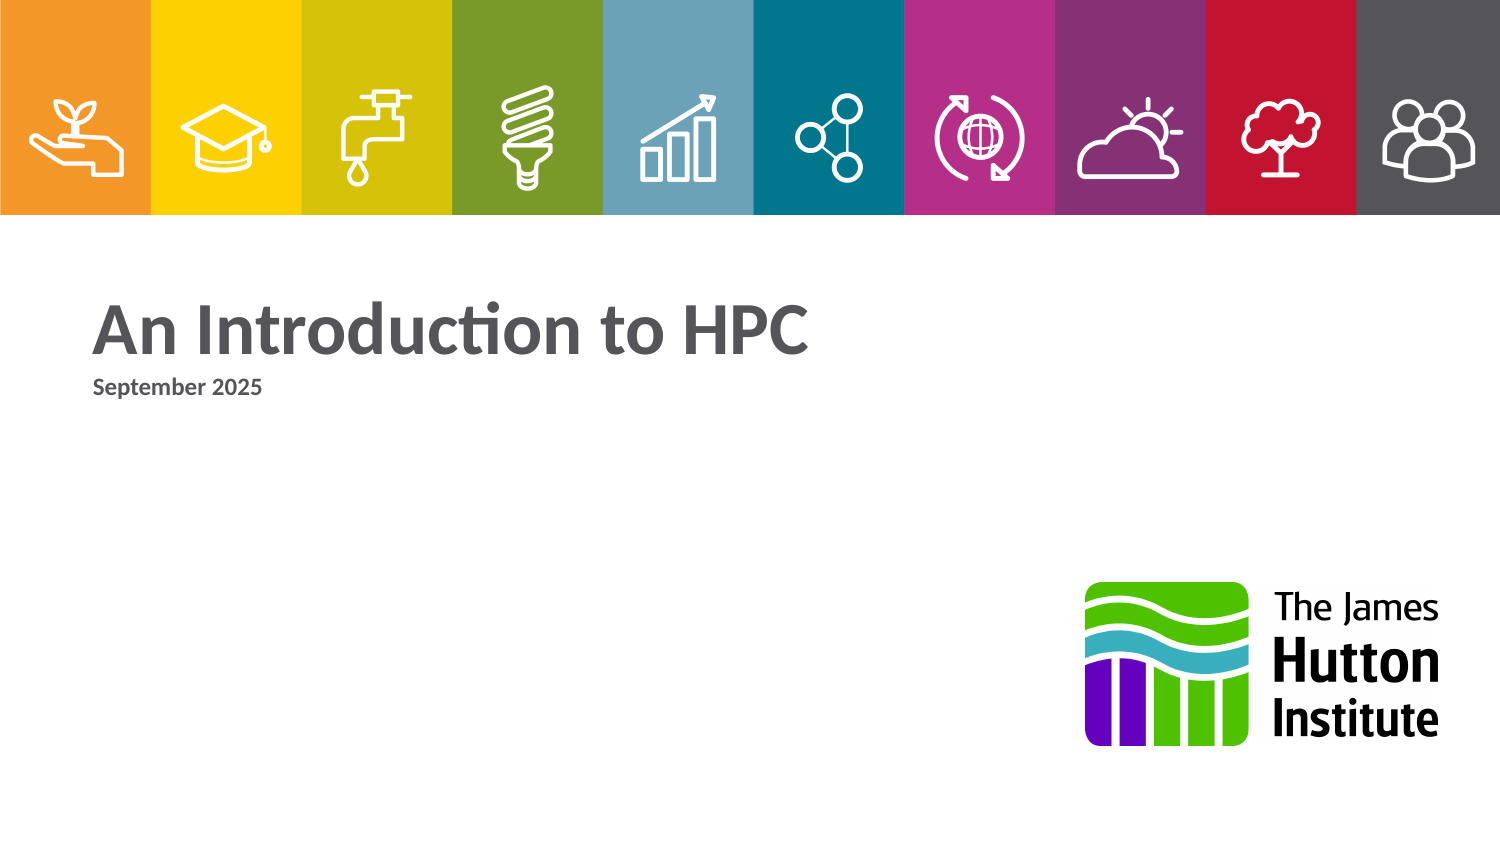

# An Introduction to HPC September 2025